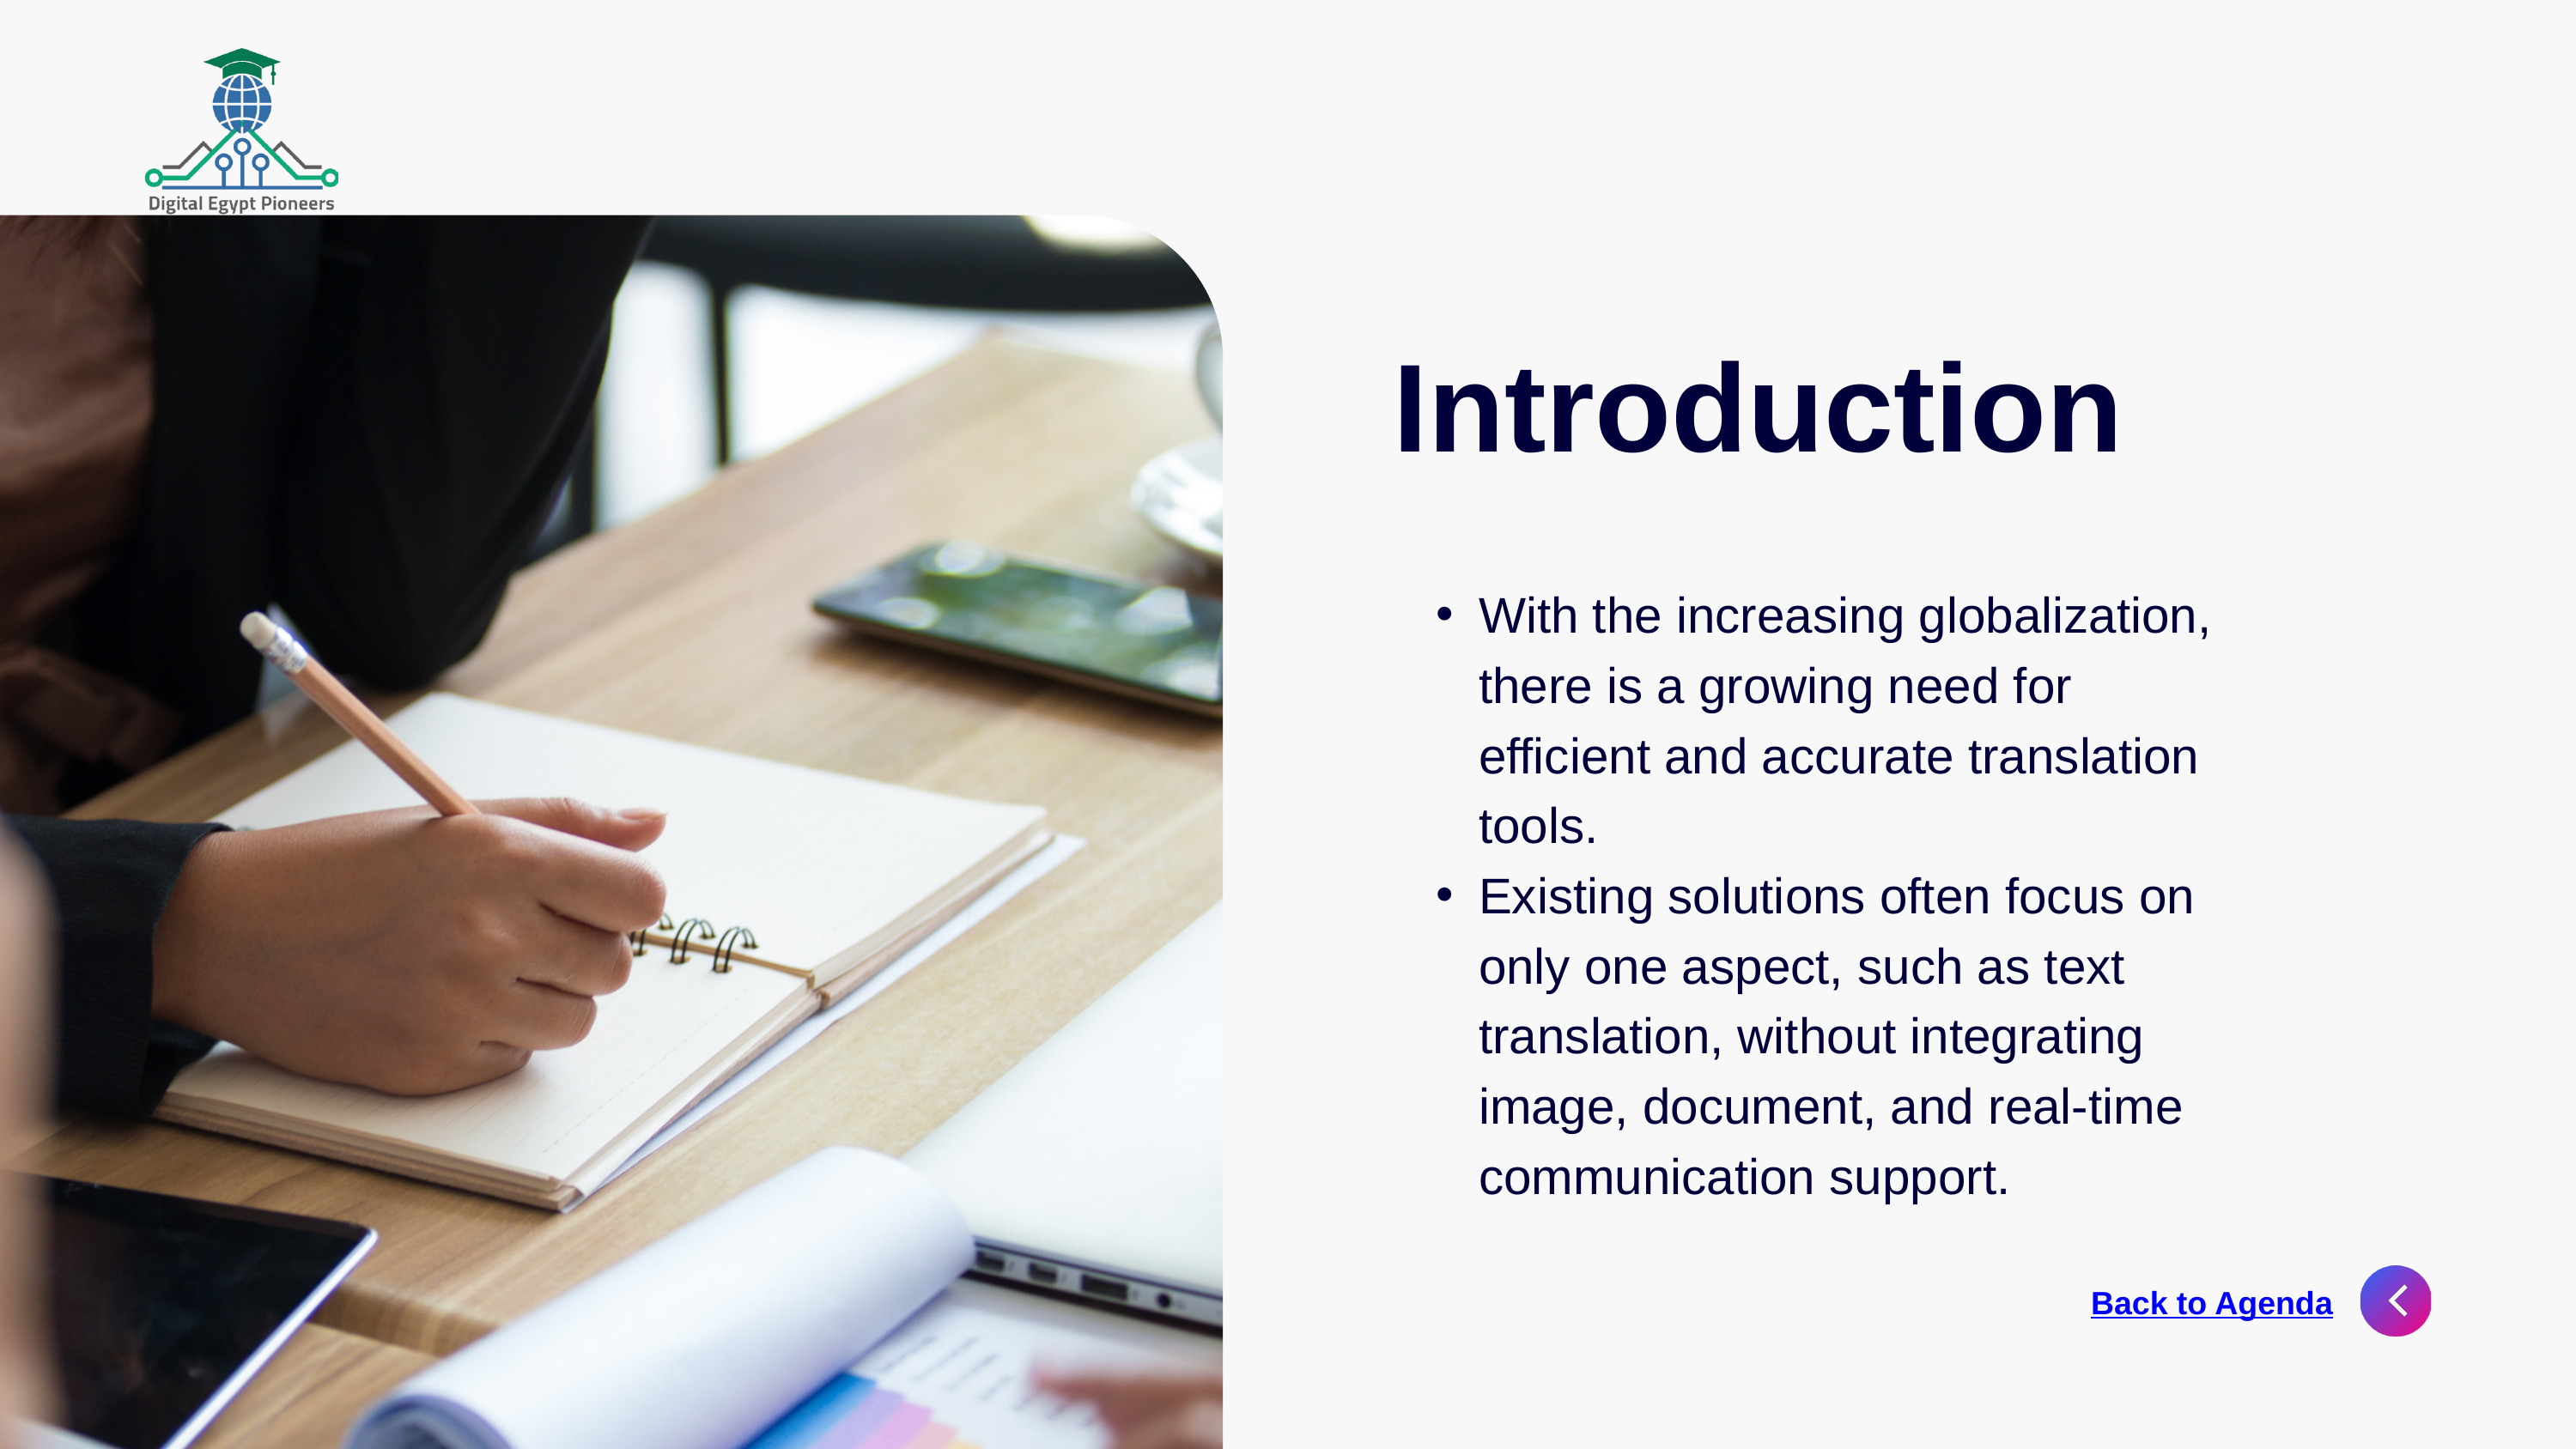

Introduction
With the increasing globalization, there is a growing need for efficient and accurate translation tools.
Existing solutions often focus on only one aspect, such as text translation, without integrating image, document, and real-time communication support.

Back to Agenda